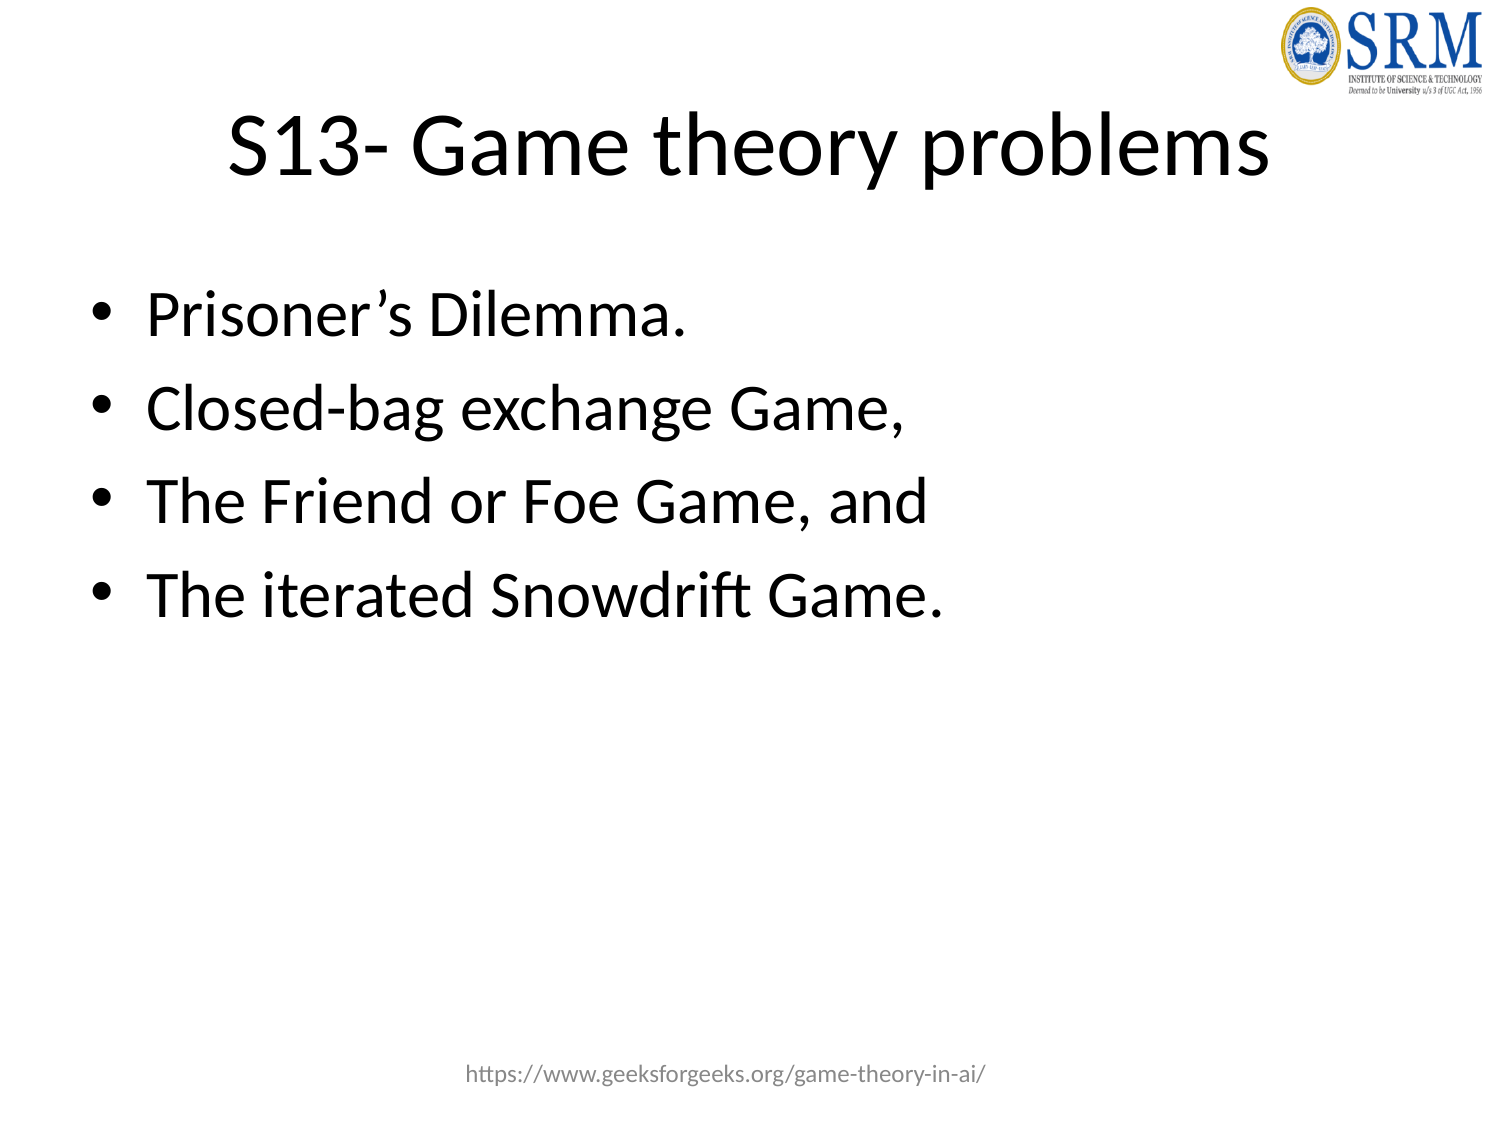

# S13- Game theory problems
Prisoner’s Dilemma.
Closed-bag exchange Game,
The Friend or Foe Game, and
The iterated Snowdrift Game.
https://www.geeksforgeeks.org/game-theory-in-ai/